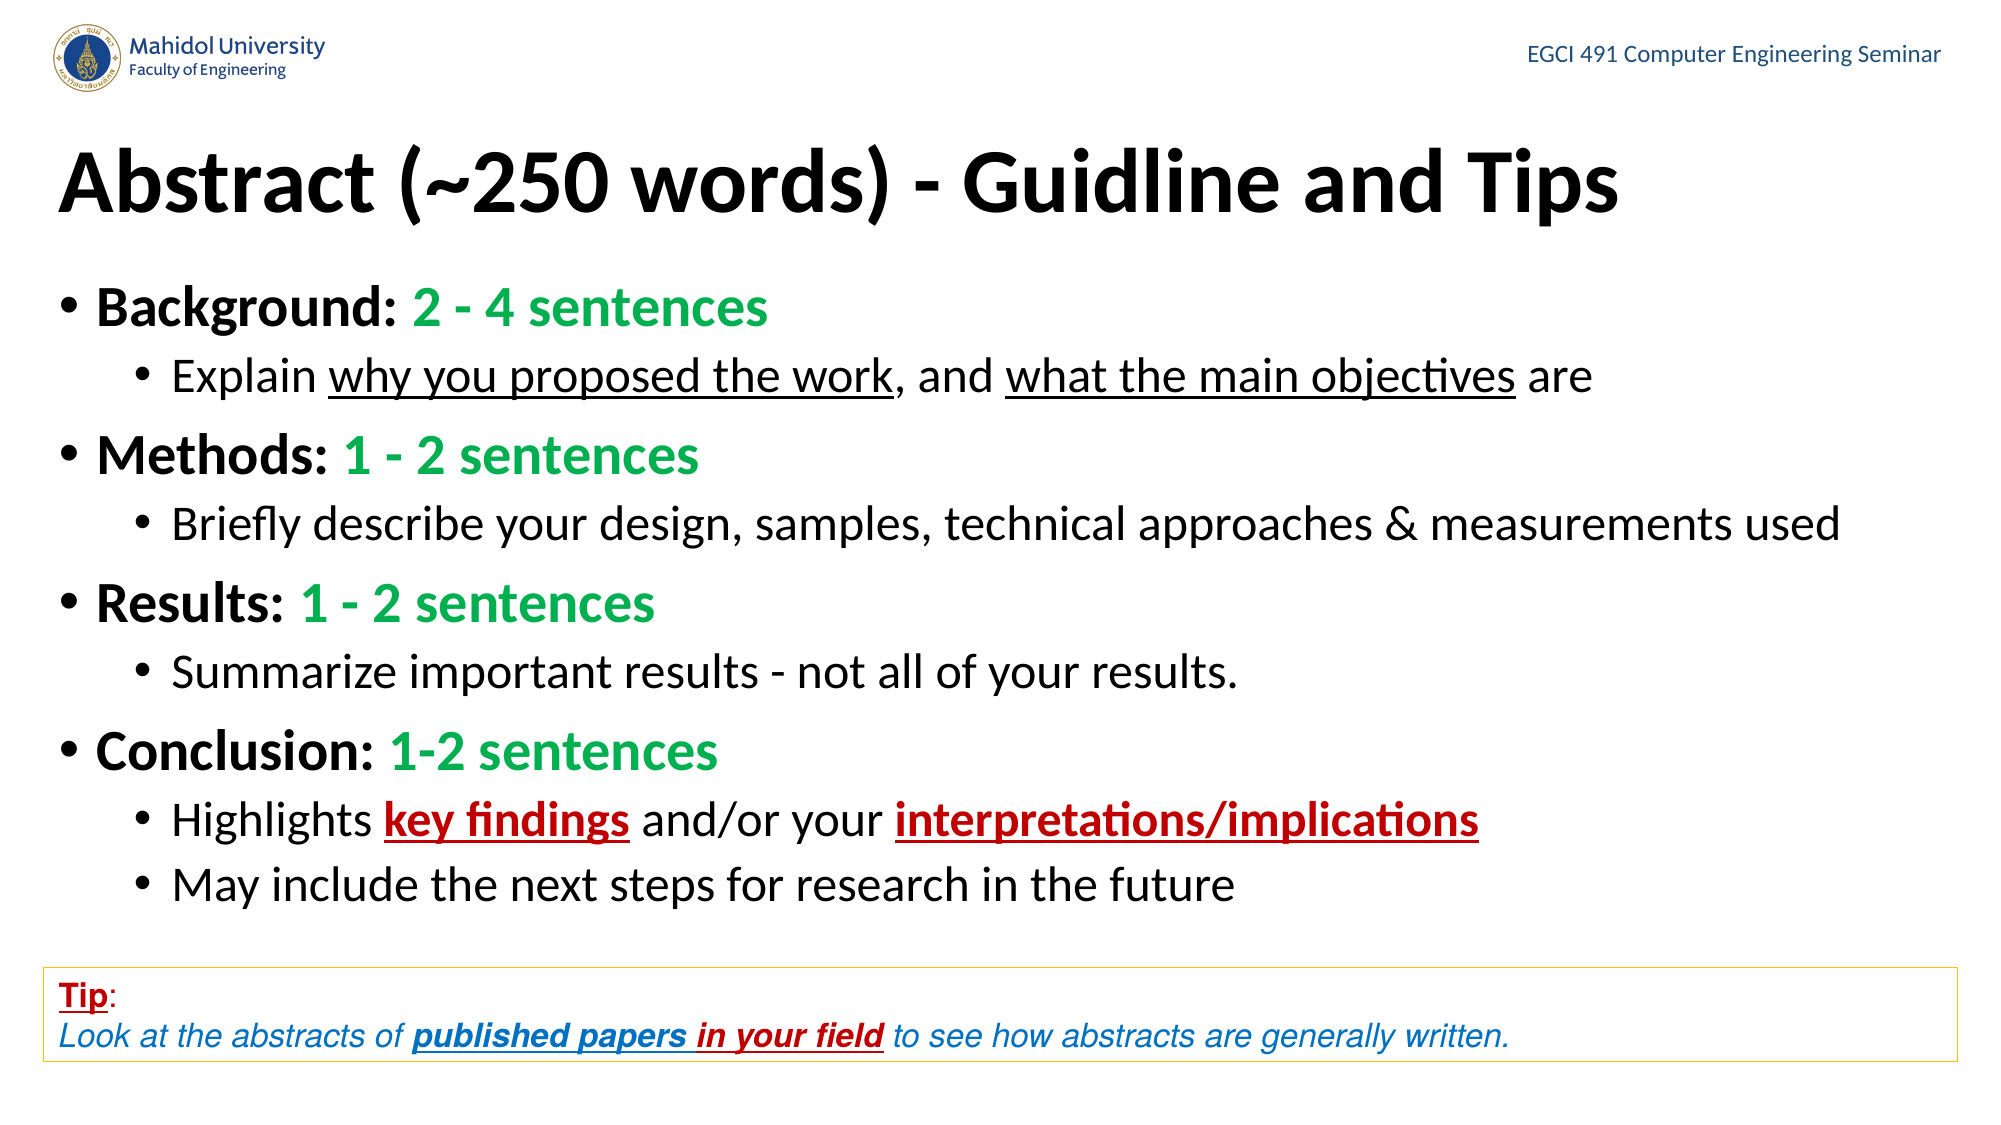

# Abstract (~250 words) - Guidline and Tips
Background: 2 - 4 sentences
Explain why you proposed the work, and what the main objectives are
Methods: 1 - 2 sentences
Briefly describe your design, samples, technical approaches & measurements used
Results: 1 - 2 sentences
Summarize important results - not all of your results.
Conclusion: 1-2 sentences
Highlights key findings and/or your interpretations/implications
May include the next steps for research in the future
Tip:
Look at the abstracts of published papers in your field to see how abstracts are generally written.